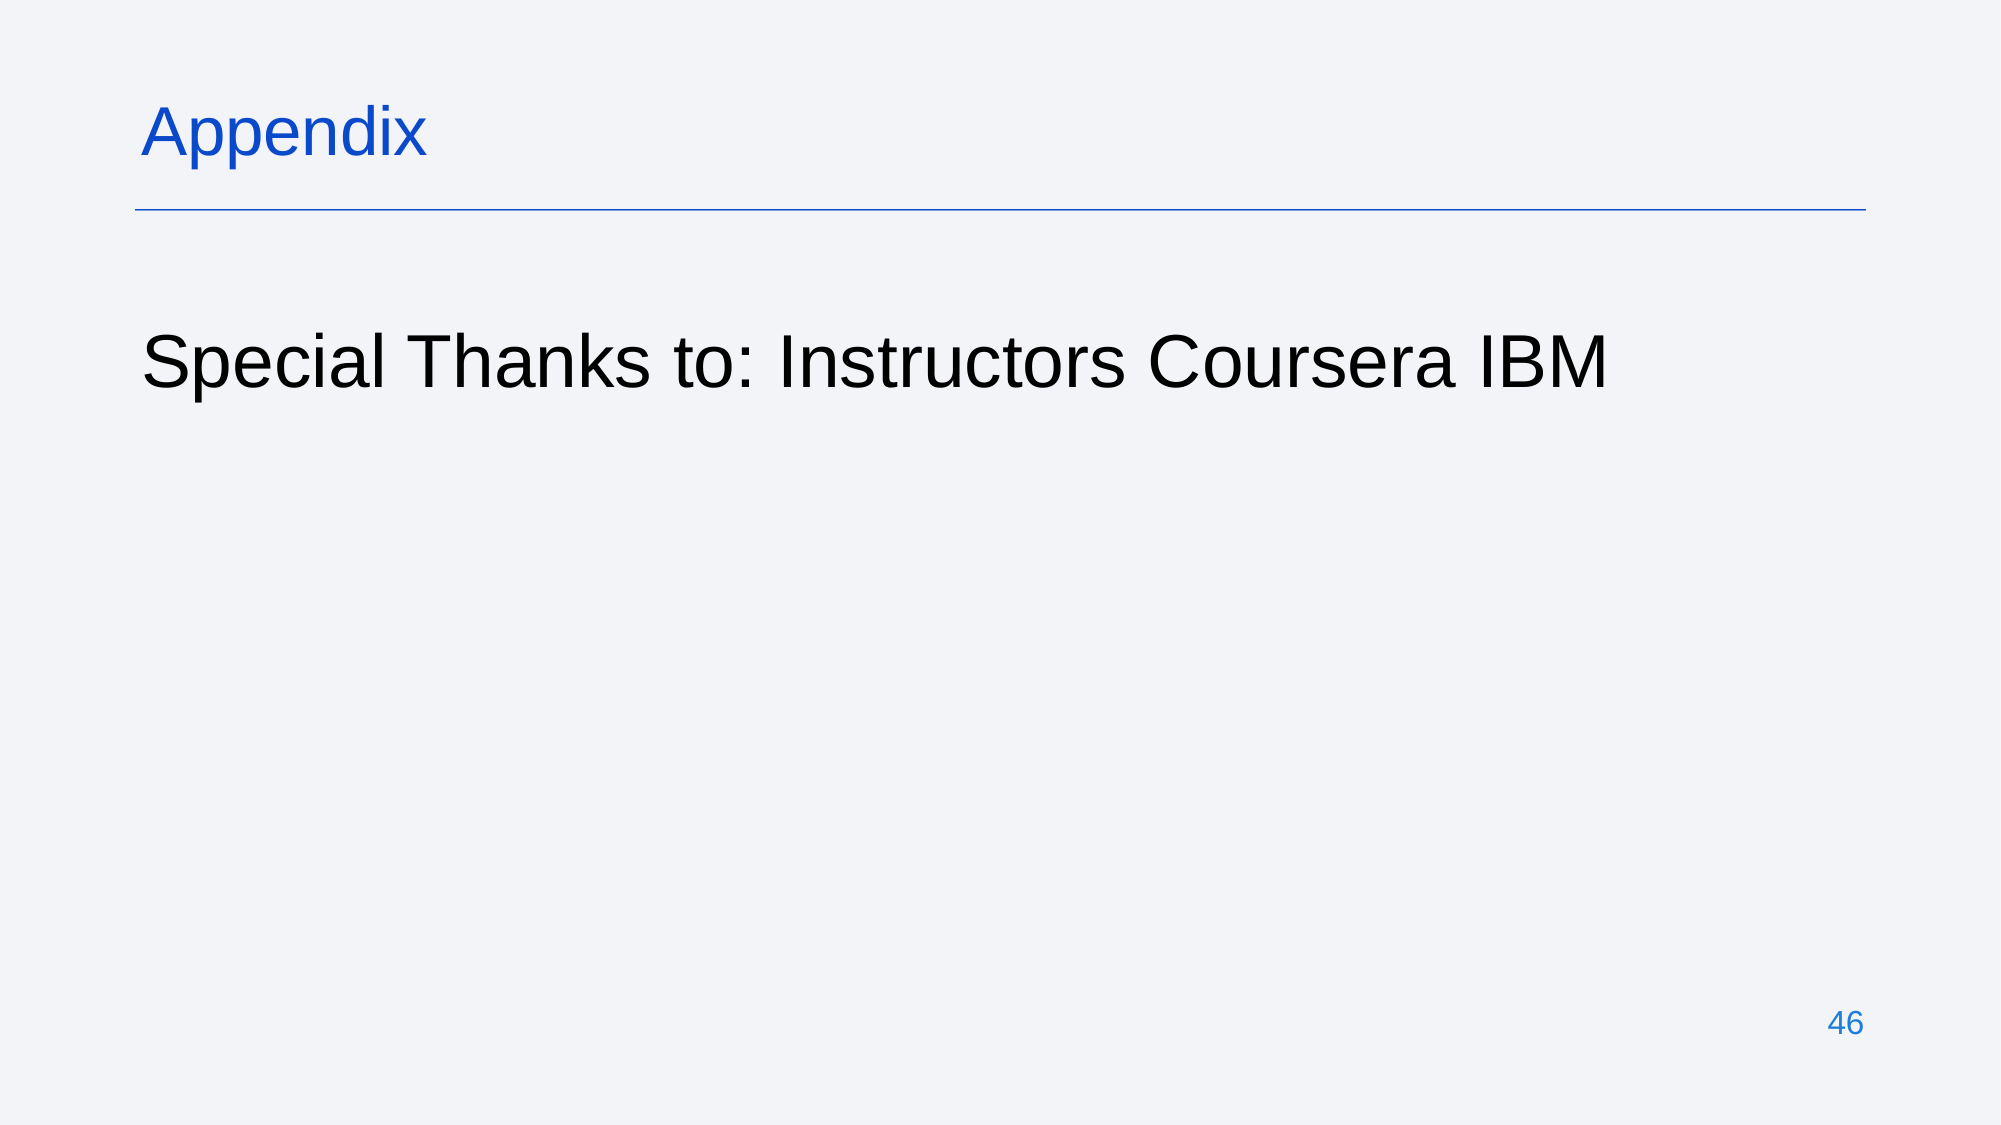

Appendix
Special Thanks to: Instructors Coursera IBM
46